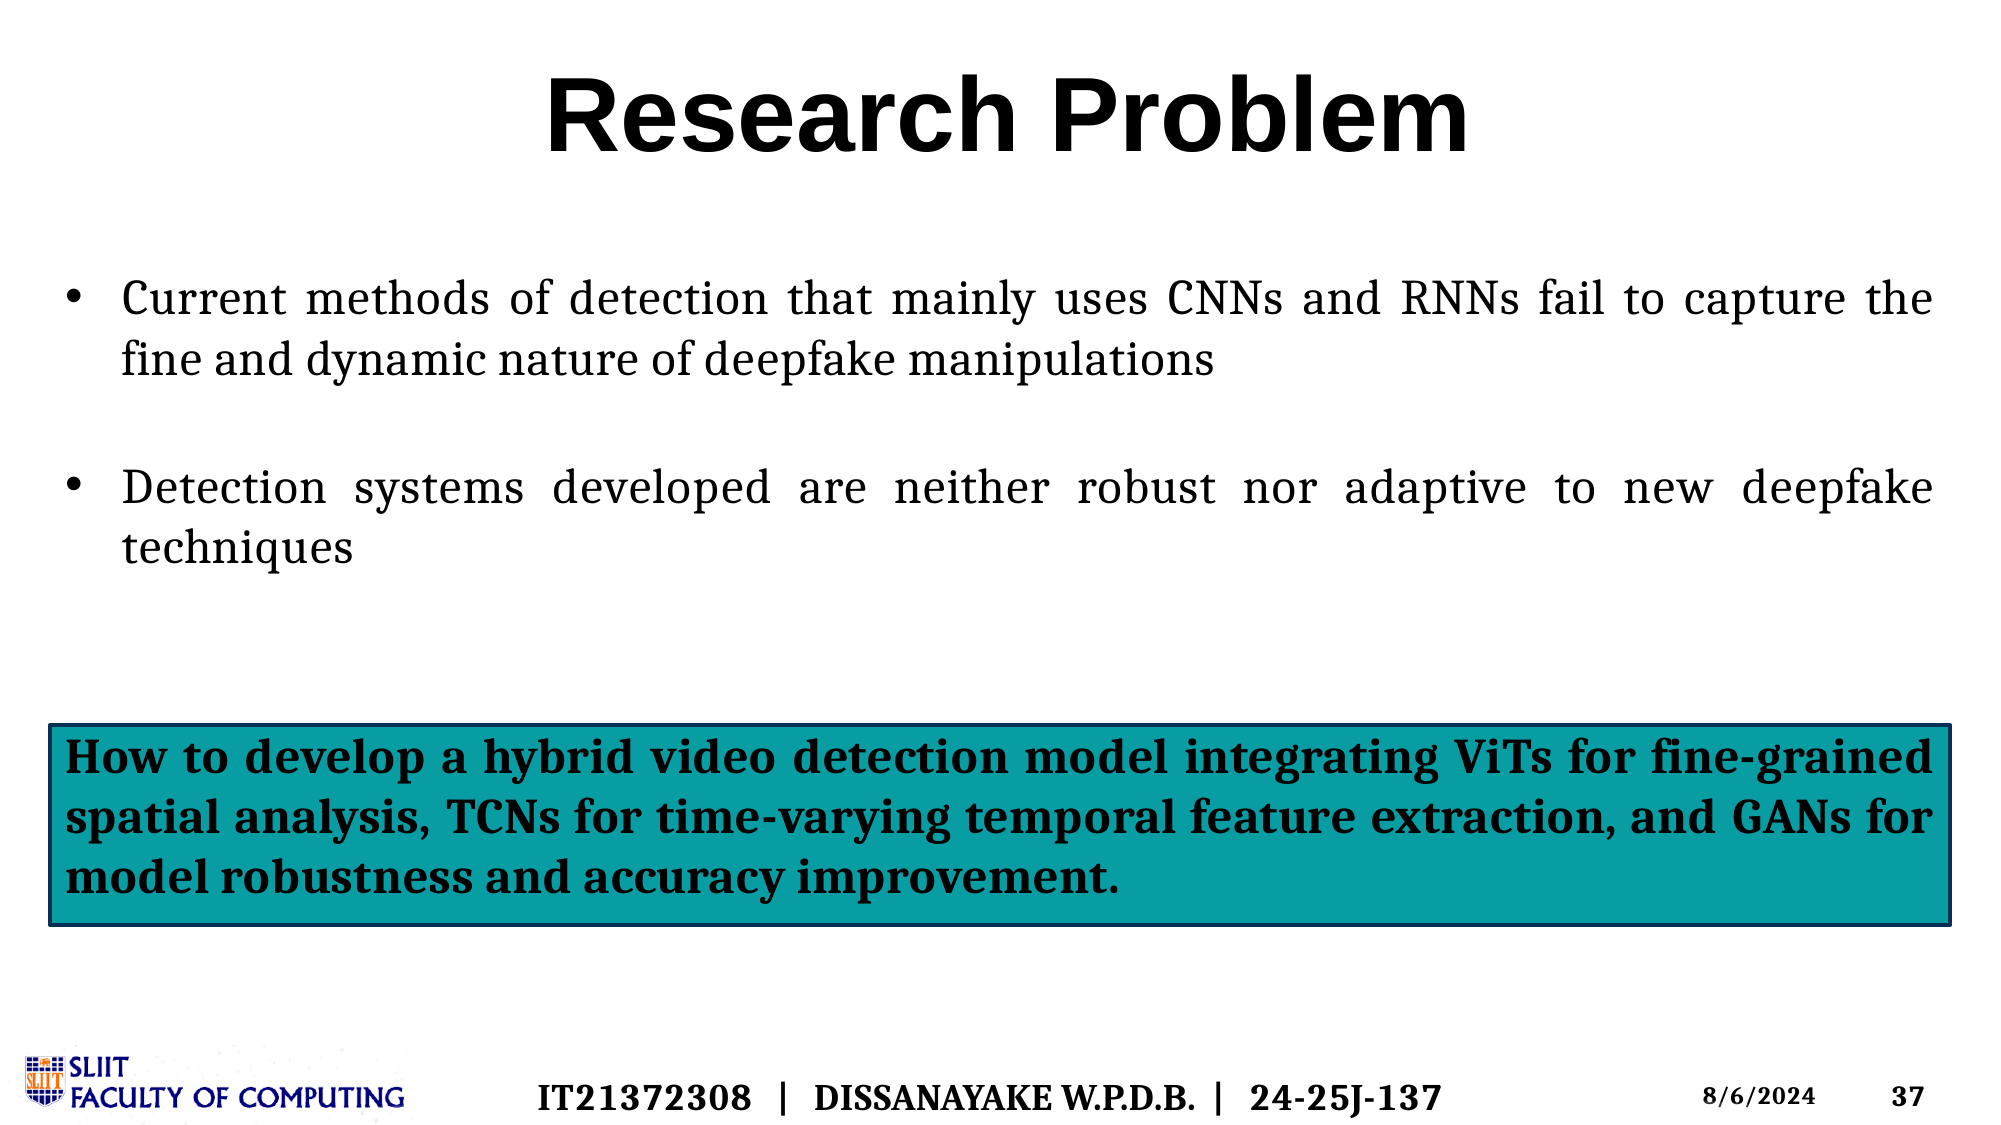

# Research Problem

Current methods of detection that mainly uses CNNs and RNNs fail to capture the fine and dynamic nature of deepfake manipulations

Detection systems developed are neither robust nor adaptive to new deepfake techniques

How to develop a hybrid video detection model integrating ViTs for fine-grained spatial analysis, TCNs for time-varying temporal feature extraction, and GANs for model robustness and accuracy improvement.

IT21372308   |   DISSANAYAKE W.P.D.B.  |   24-25J-137